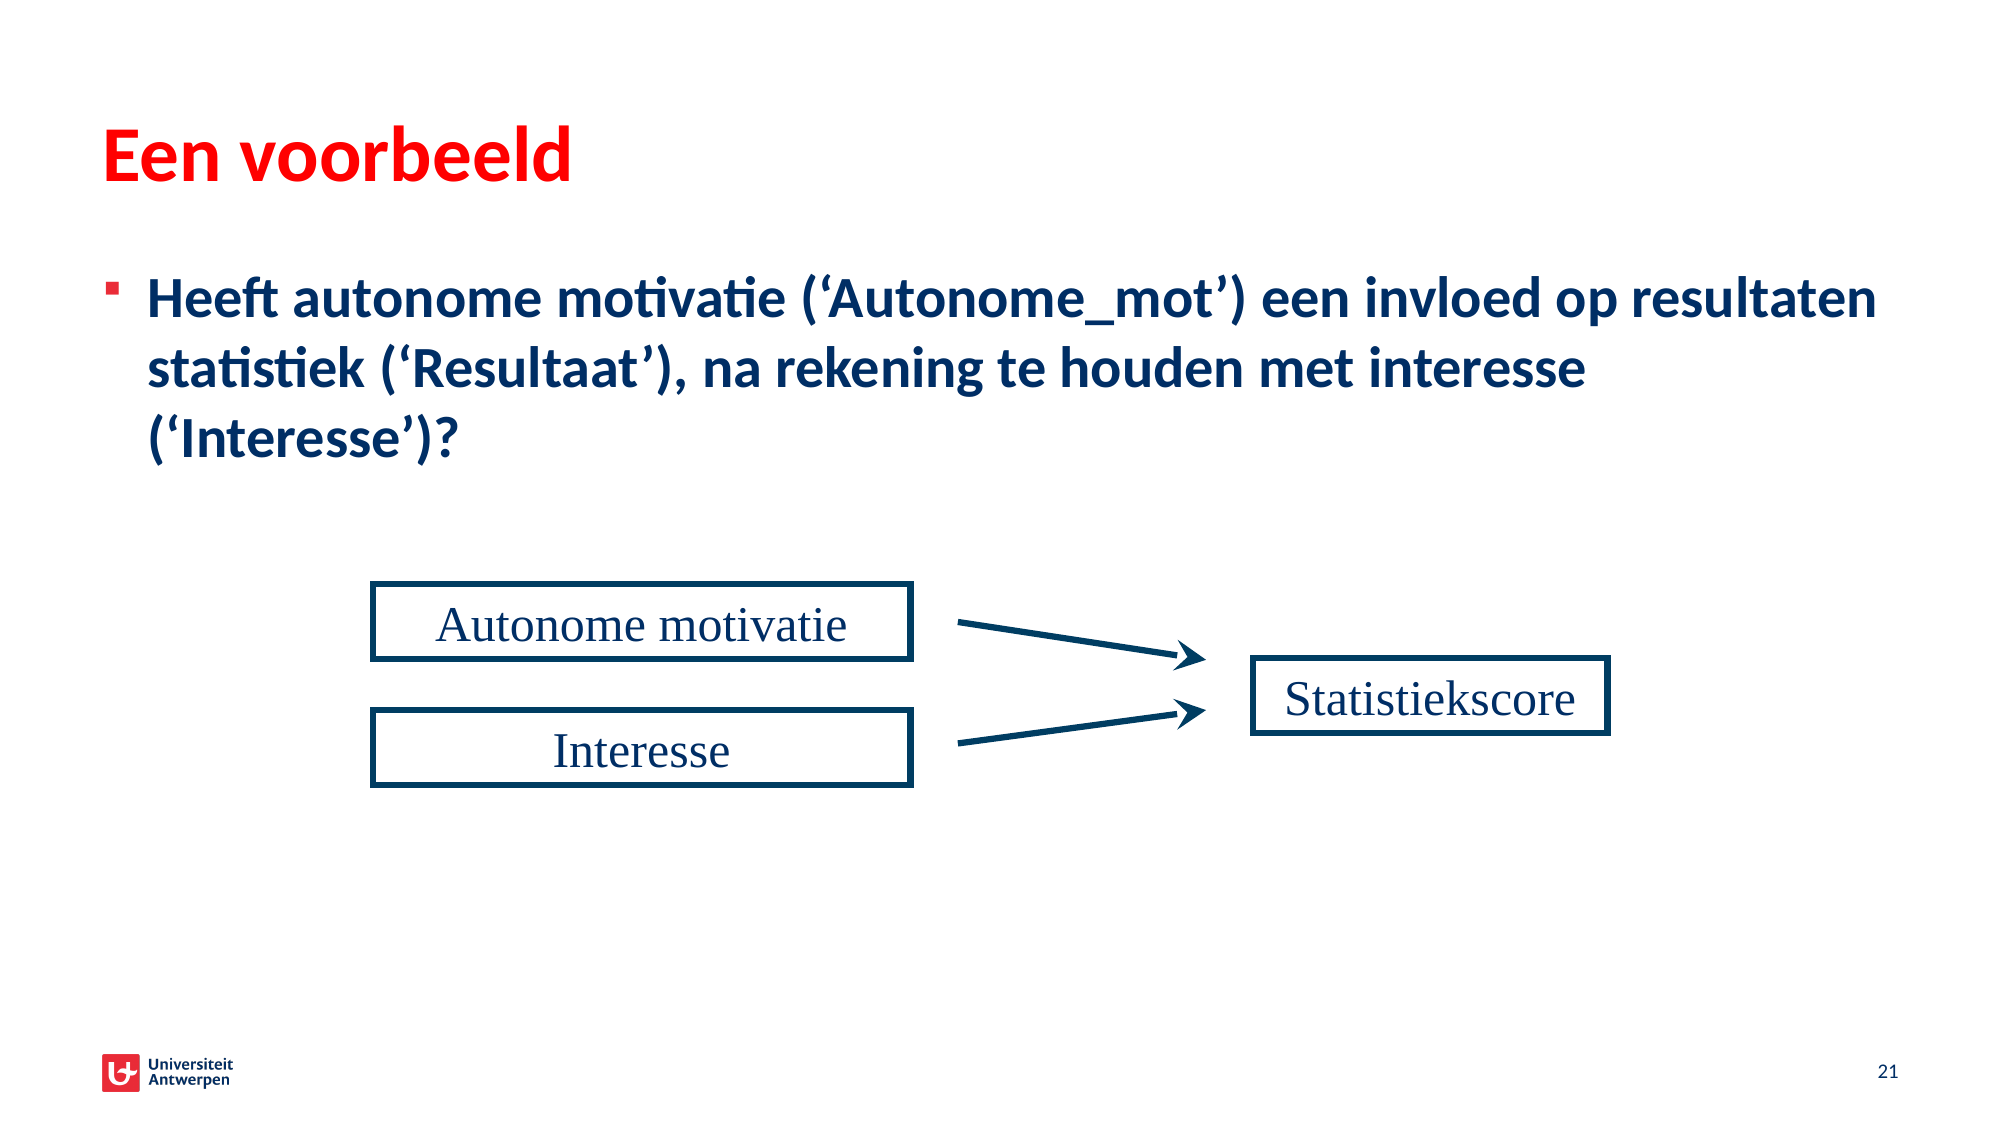

# Een voorbeeld
Heeft autonome motivatie (‘Autonome_mot’) een invloed op resultaten statistiek (‘Resultaat’), na rekening te houden met interesse (‘Interesse’)?
Autonome motivatie
Statistiekscore
Interesse
21